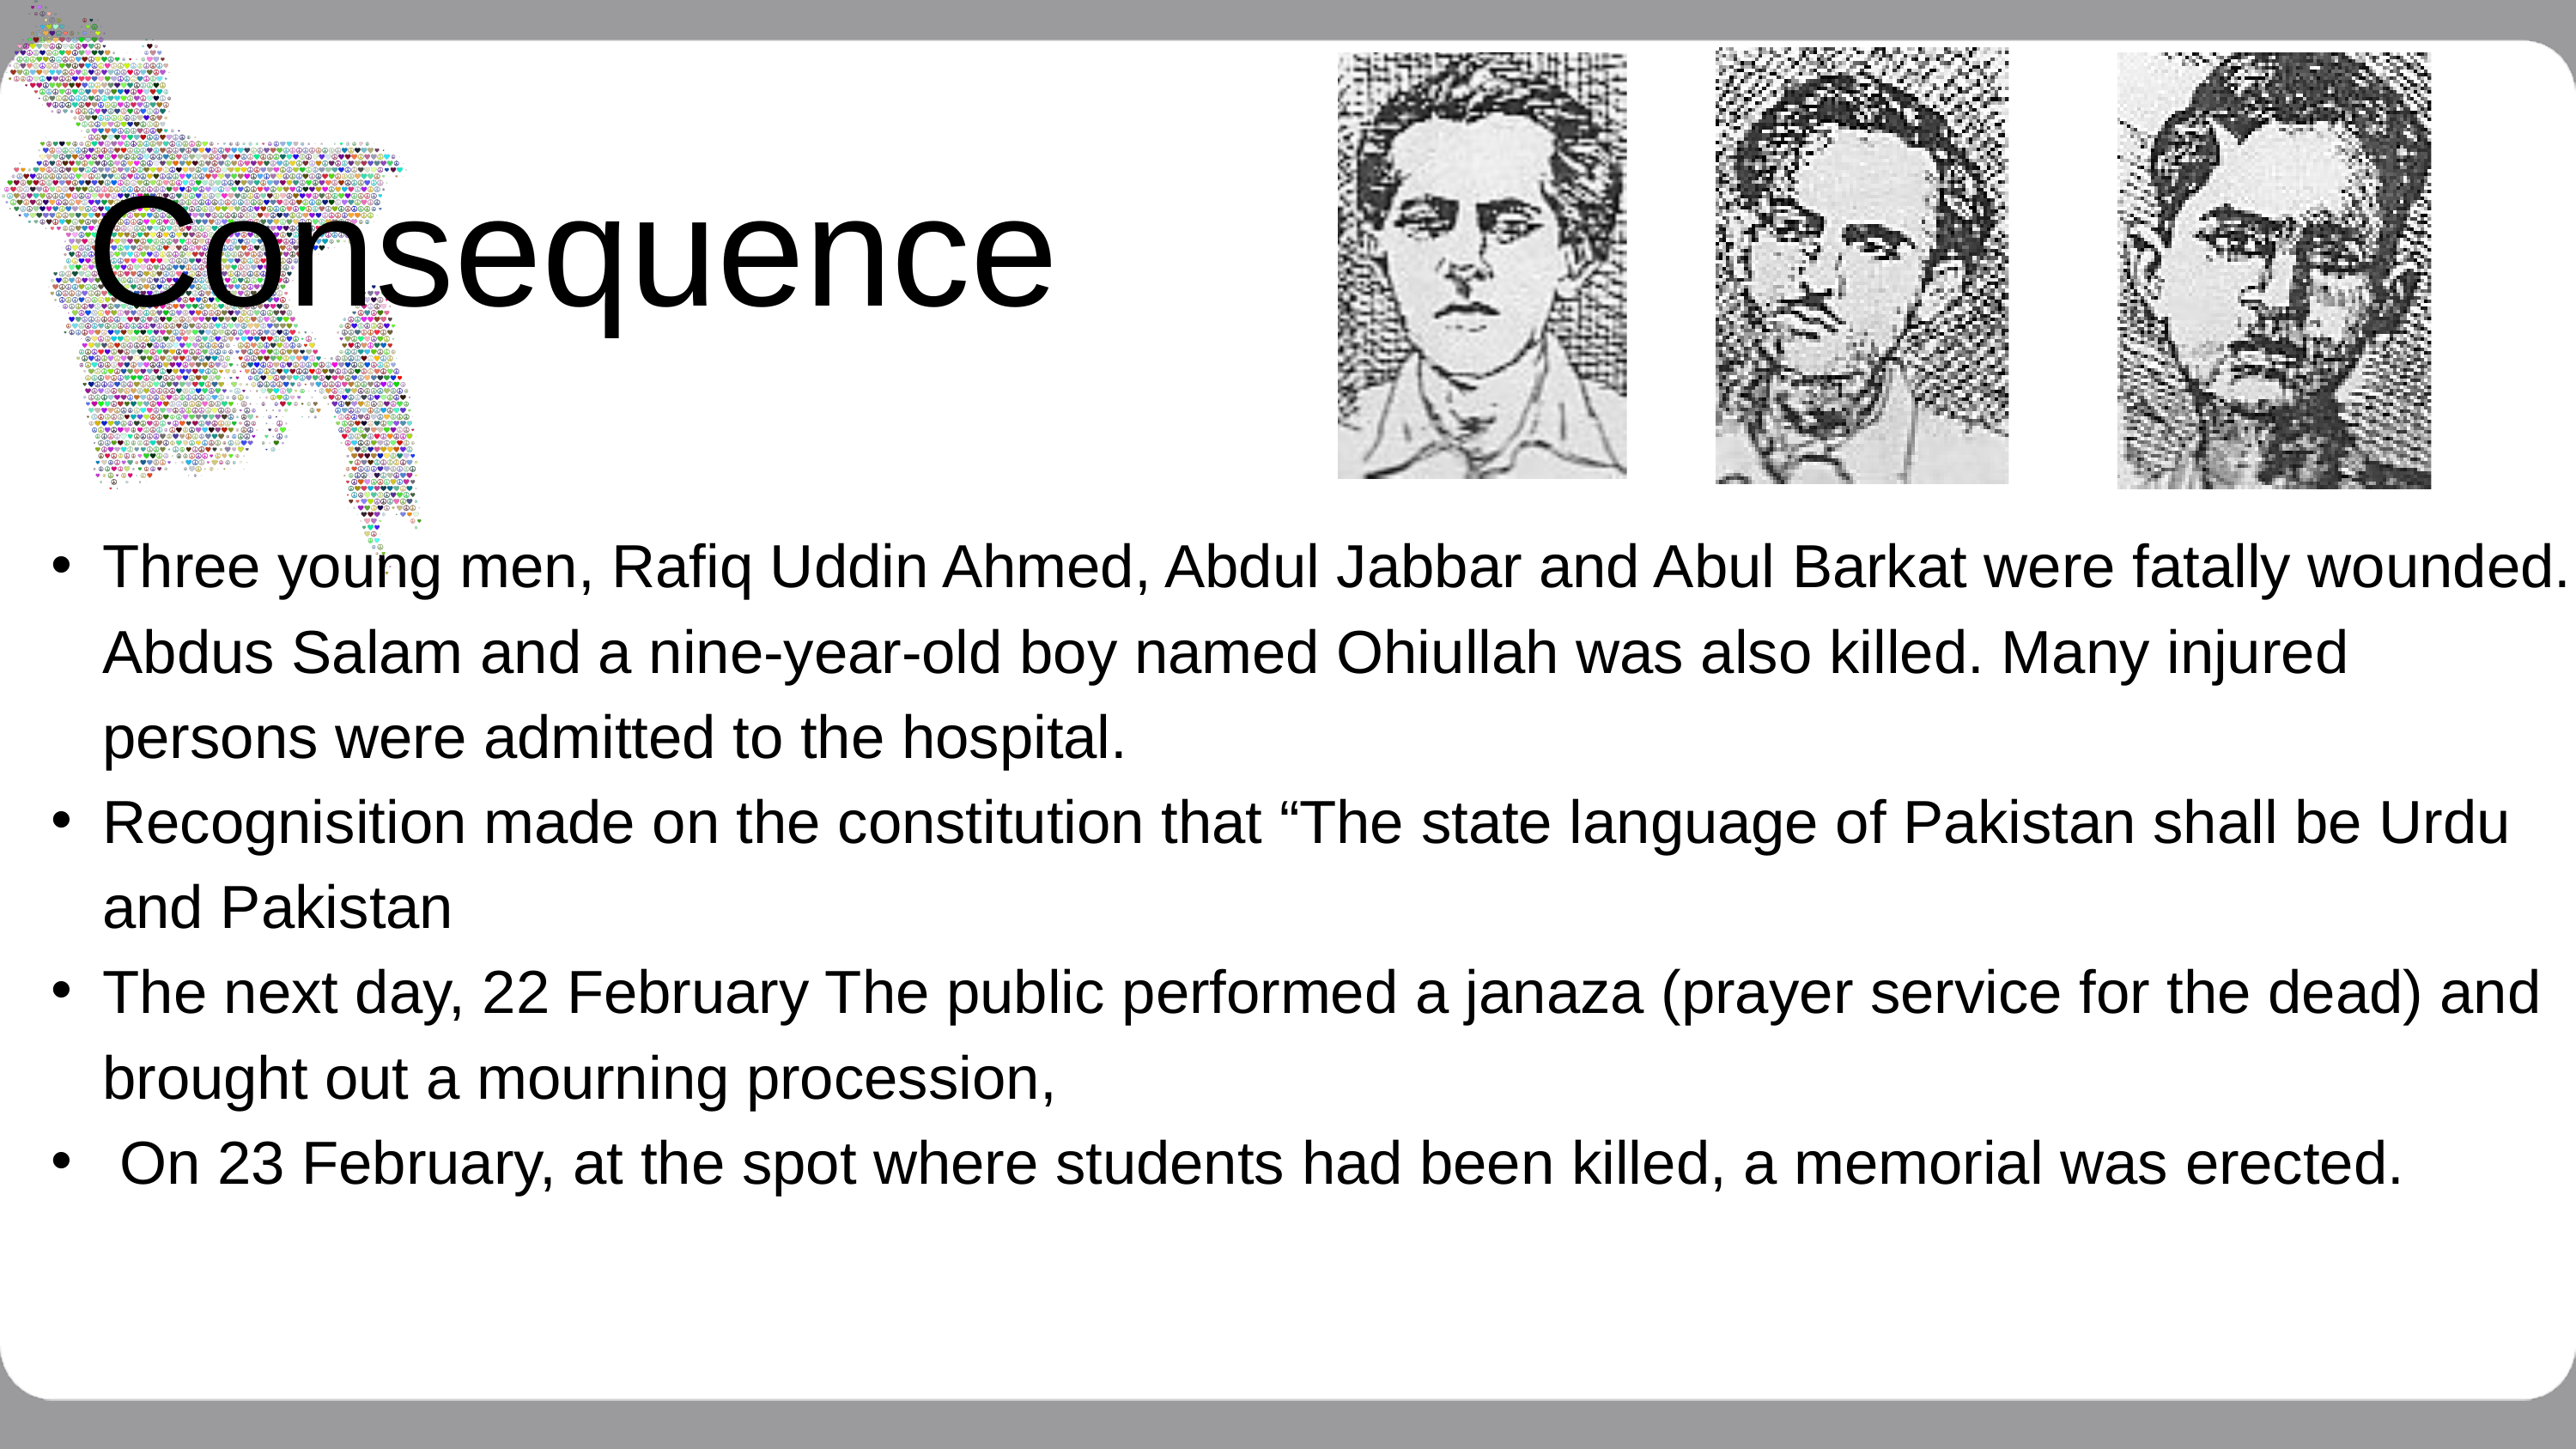

Consequence
Three young men, Rafiq Uddin Ahmed, Abdul Jabbar and Abul Barkat were fatally wounded. Abdus Salam and a nine-year-old boy named Ohiullah was also killed. Many injured persons were admitted to the hospital.
Recognisition made on the constitution that “The state language of Pakistan shall be Urdu and Pakistan
The next day, 22 February The public performed a janaza (prayer service for the dead) and brought out a mourning procession,
 On 23 February, at the spot where students had been killed, a memorial was erected.